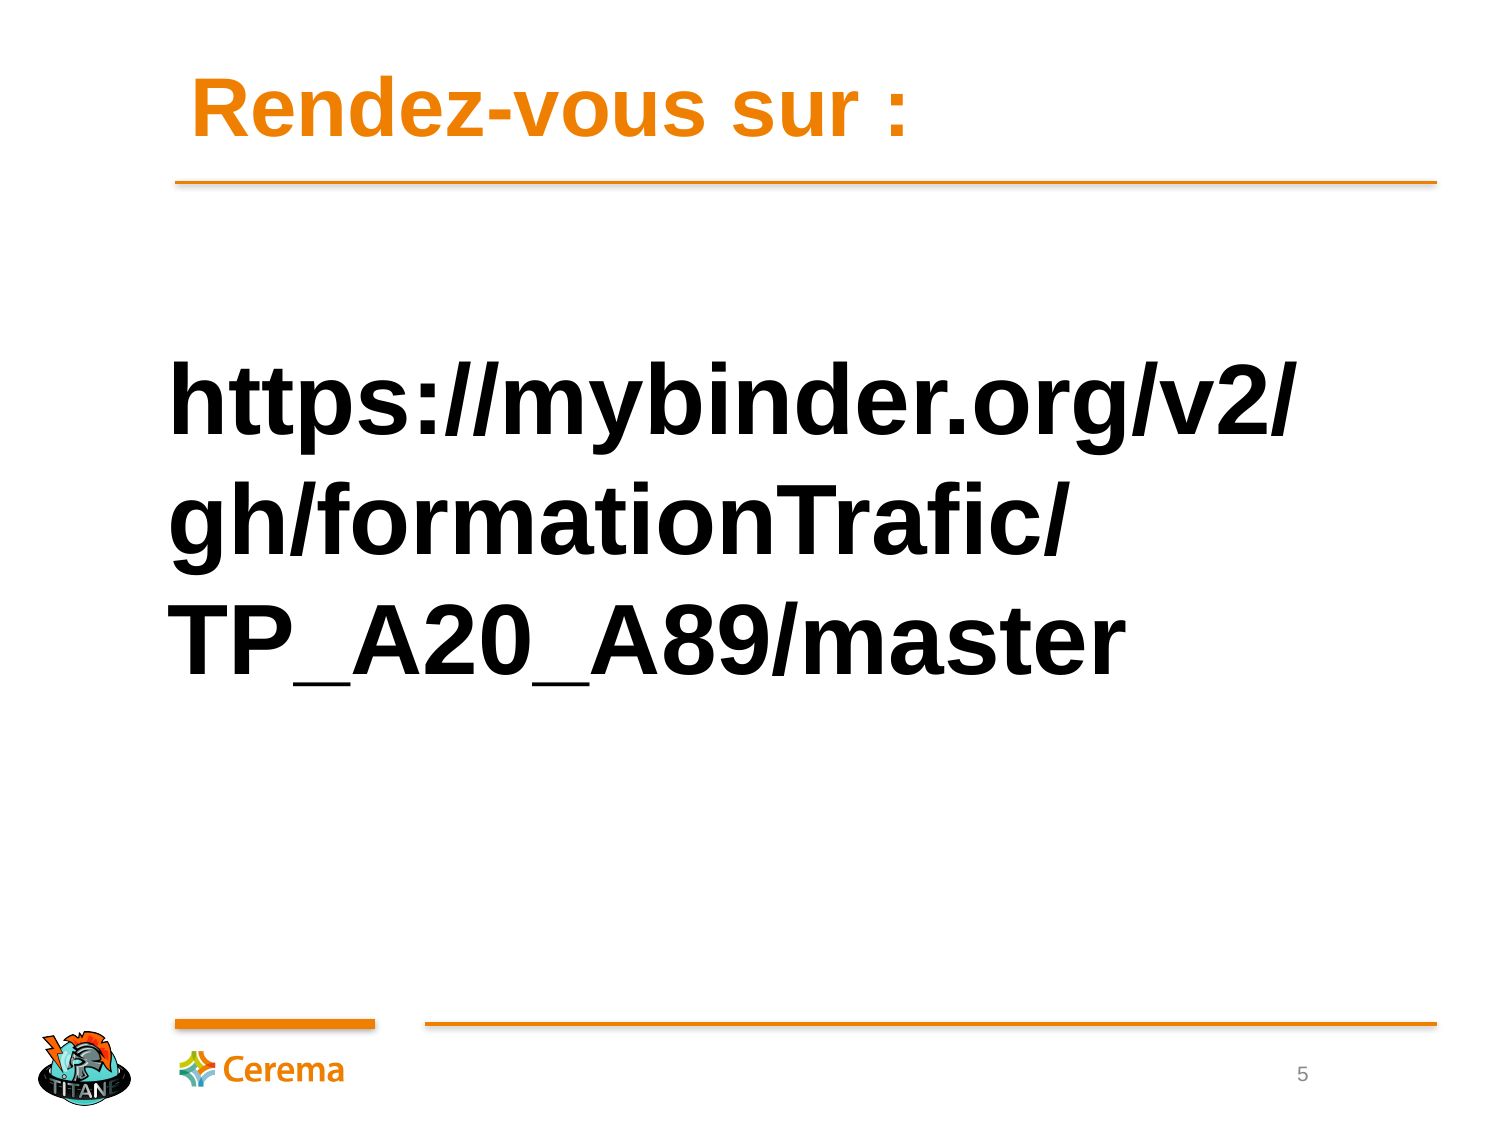

Rendez-vous sur :
https://mybinder.org/v2/
gh/formationTrafic/
TP_A20_A89/master
5